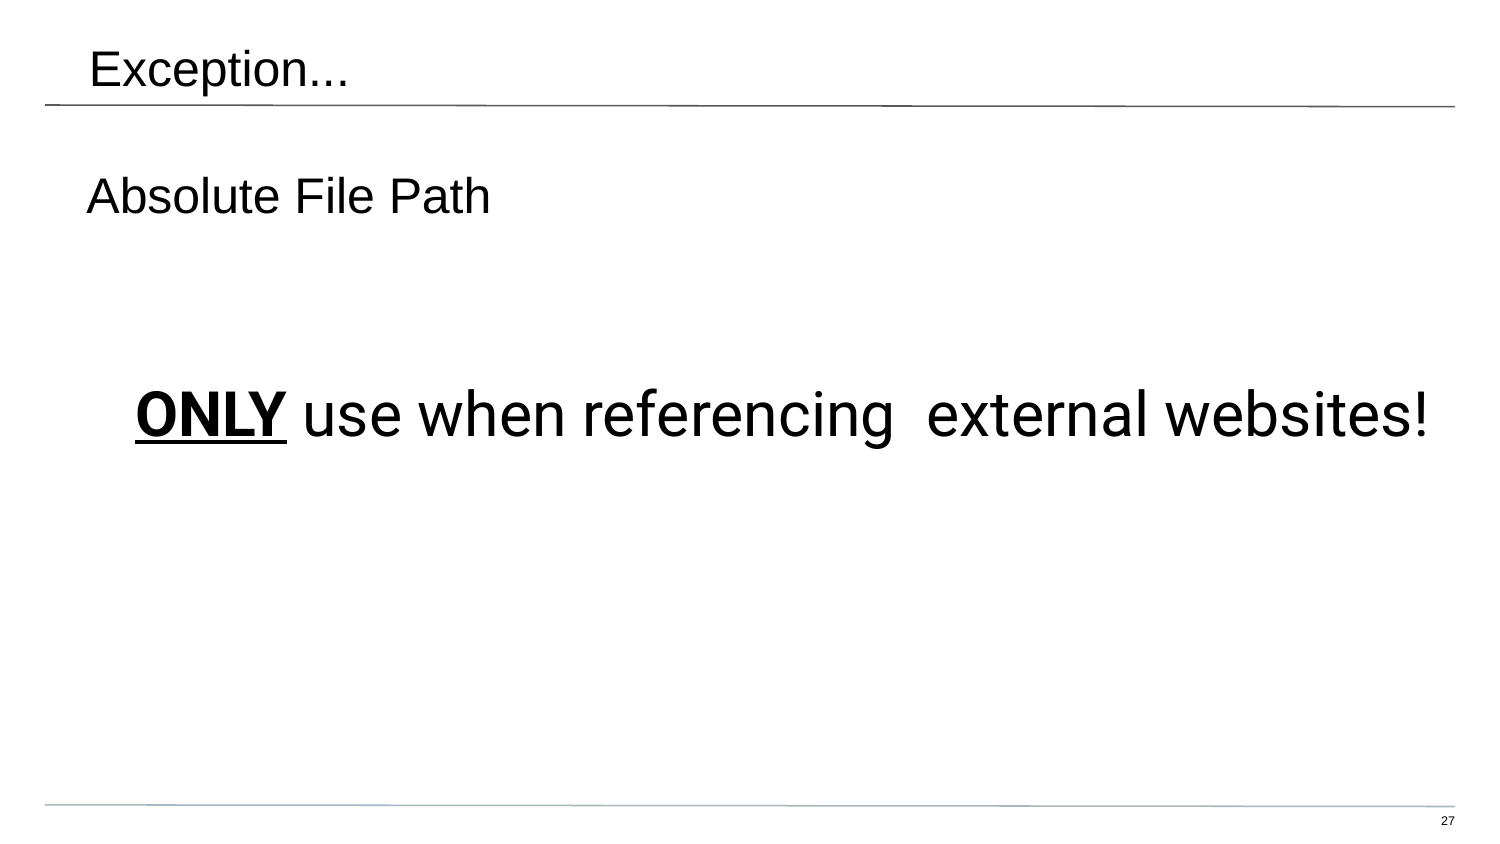

# Exception...
Absolute File Path

ONLY use when referencing  external websites!